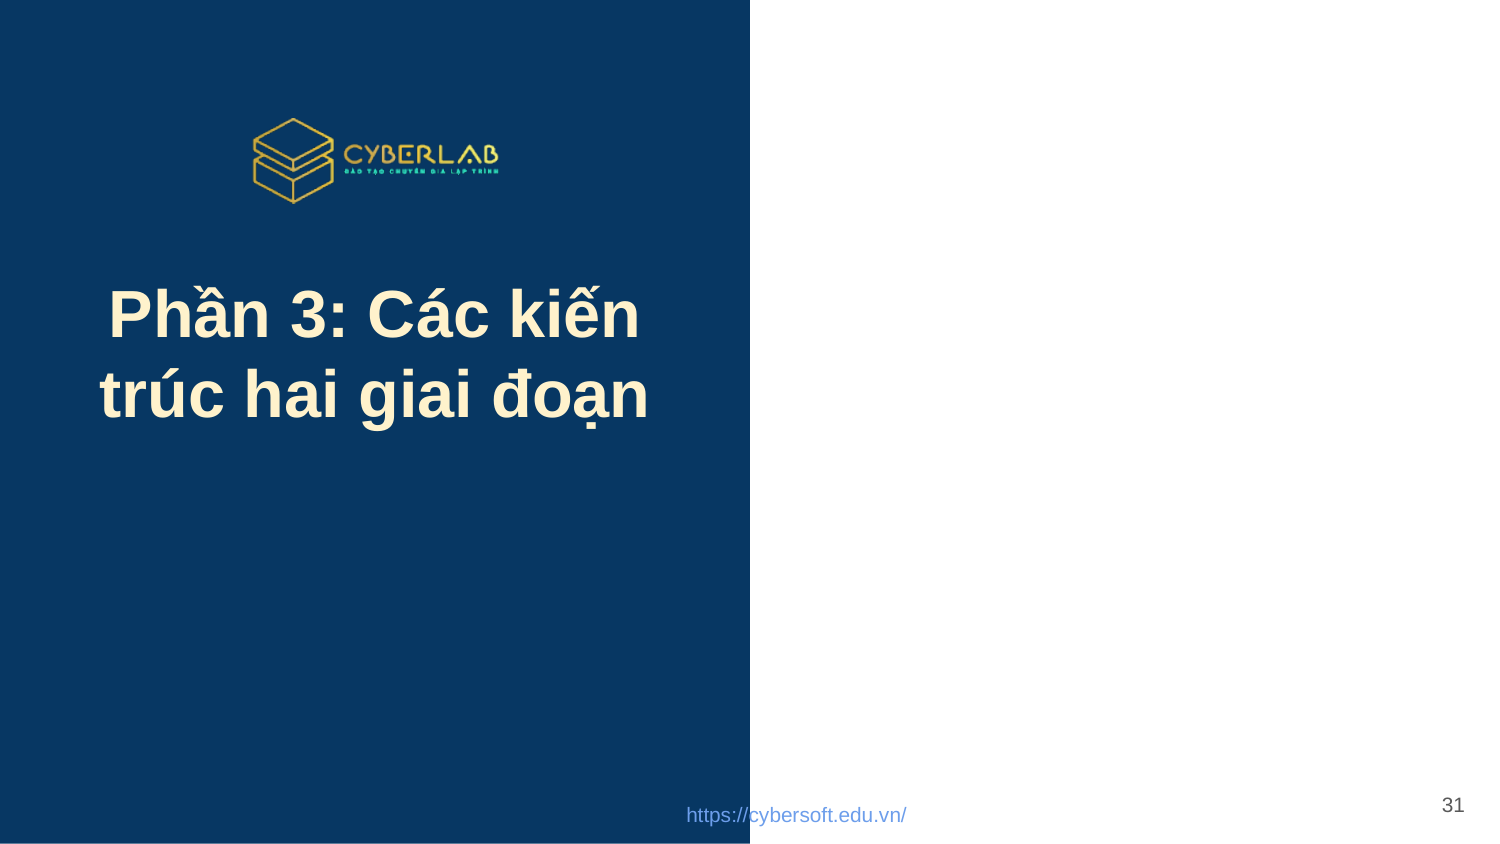

# Phần 3: Các kiến trúc hai giai đoạn

31